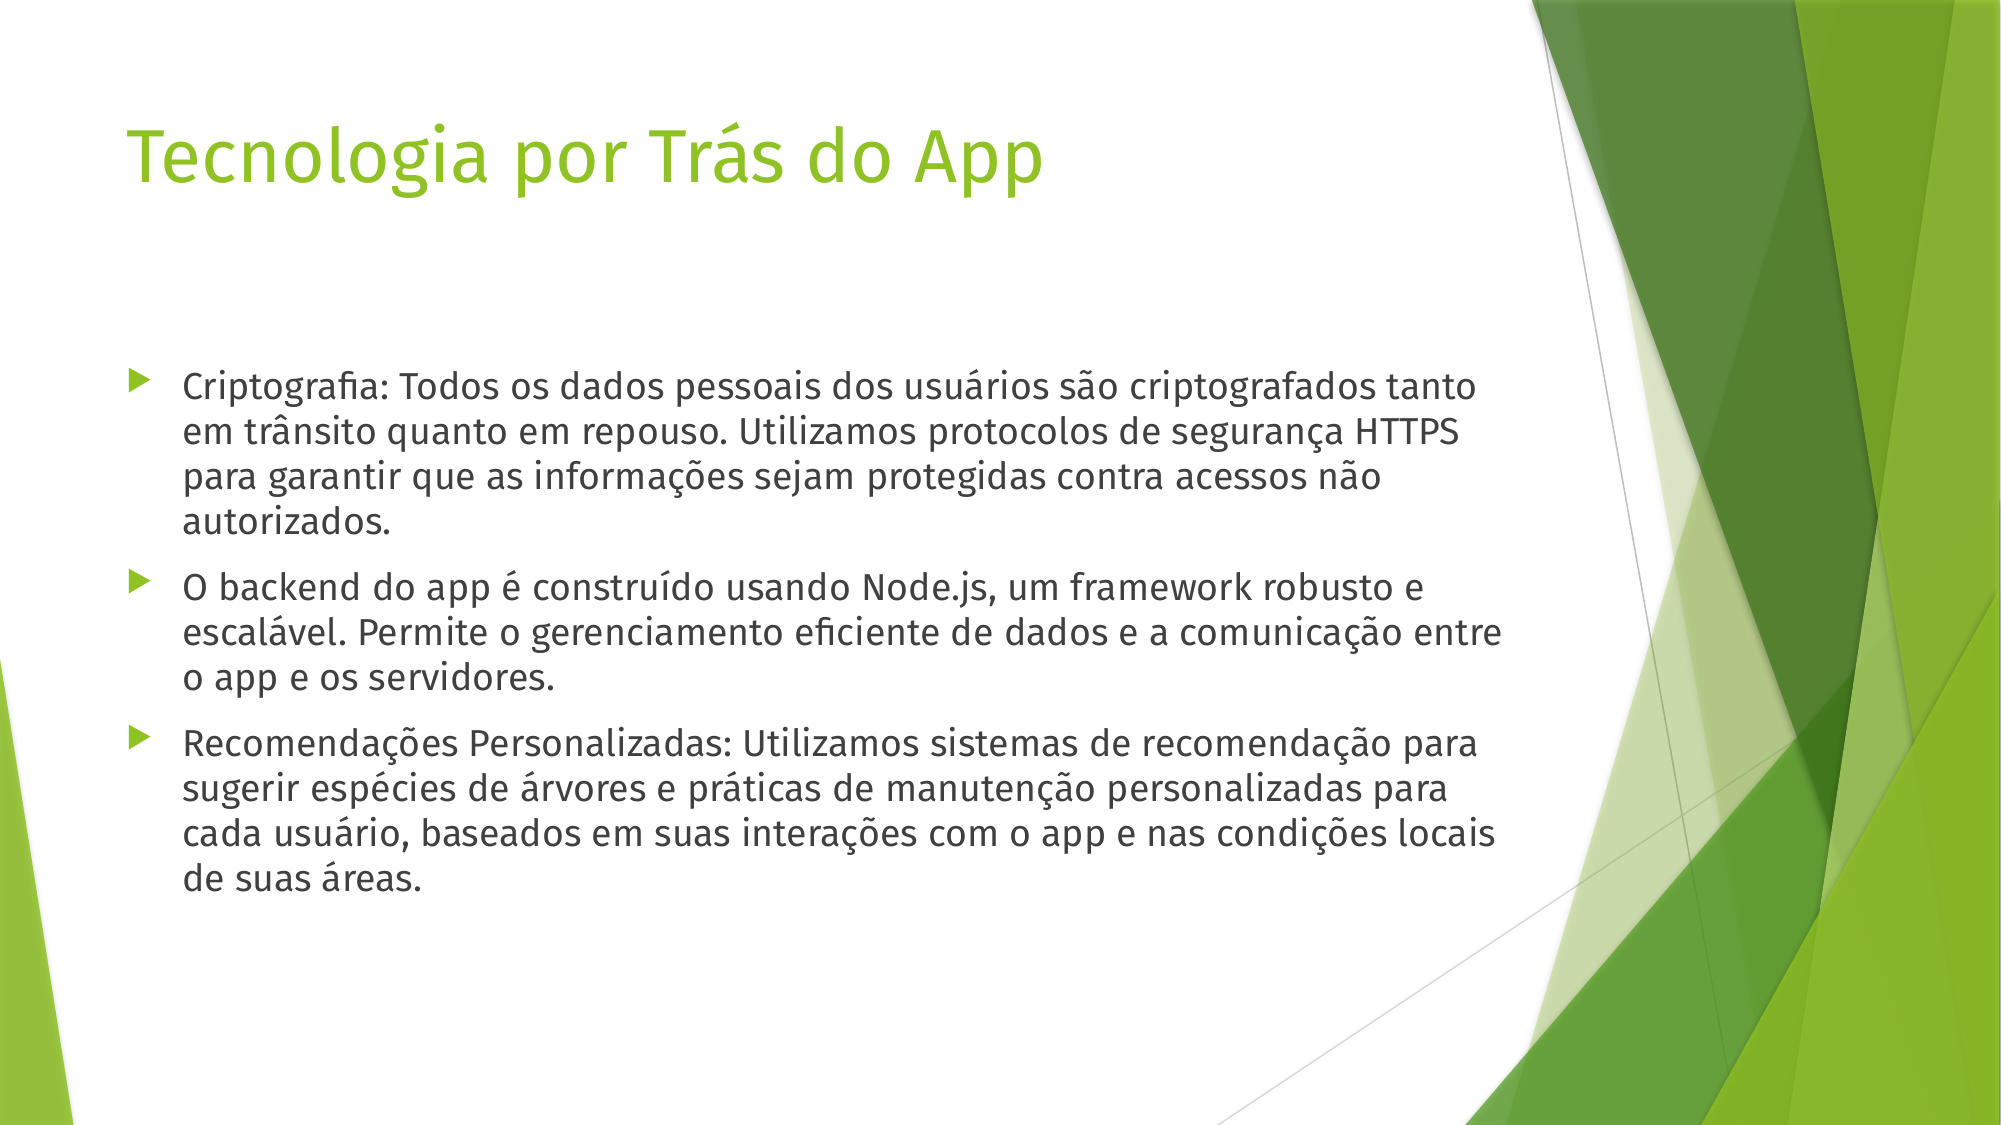

# Tecnologia por Trás do App
Criptografia: Todos os dados pessoais dos usuários são criptografados tanto em trânsito quanto em repouso. Utilizamos protocolos de segurança HTTPS para garantir que as informações sejam protegidas contra acessos não autorizados.
O backend do app é construído usando Node.js, um framework robusto e escalável. Permite o gerenciamento eficiente de dados e a comunicação entre o app e os servidores.
Recomendações Personalizadas: Utilizamos sistemas de recomendação para sugerir espécies de árvores e práticas de manutenção personalizadas para cada usuário, baseados em suas interações com o app e nas condições locais de suas áreas.